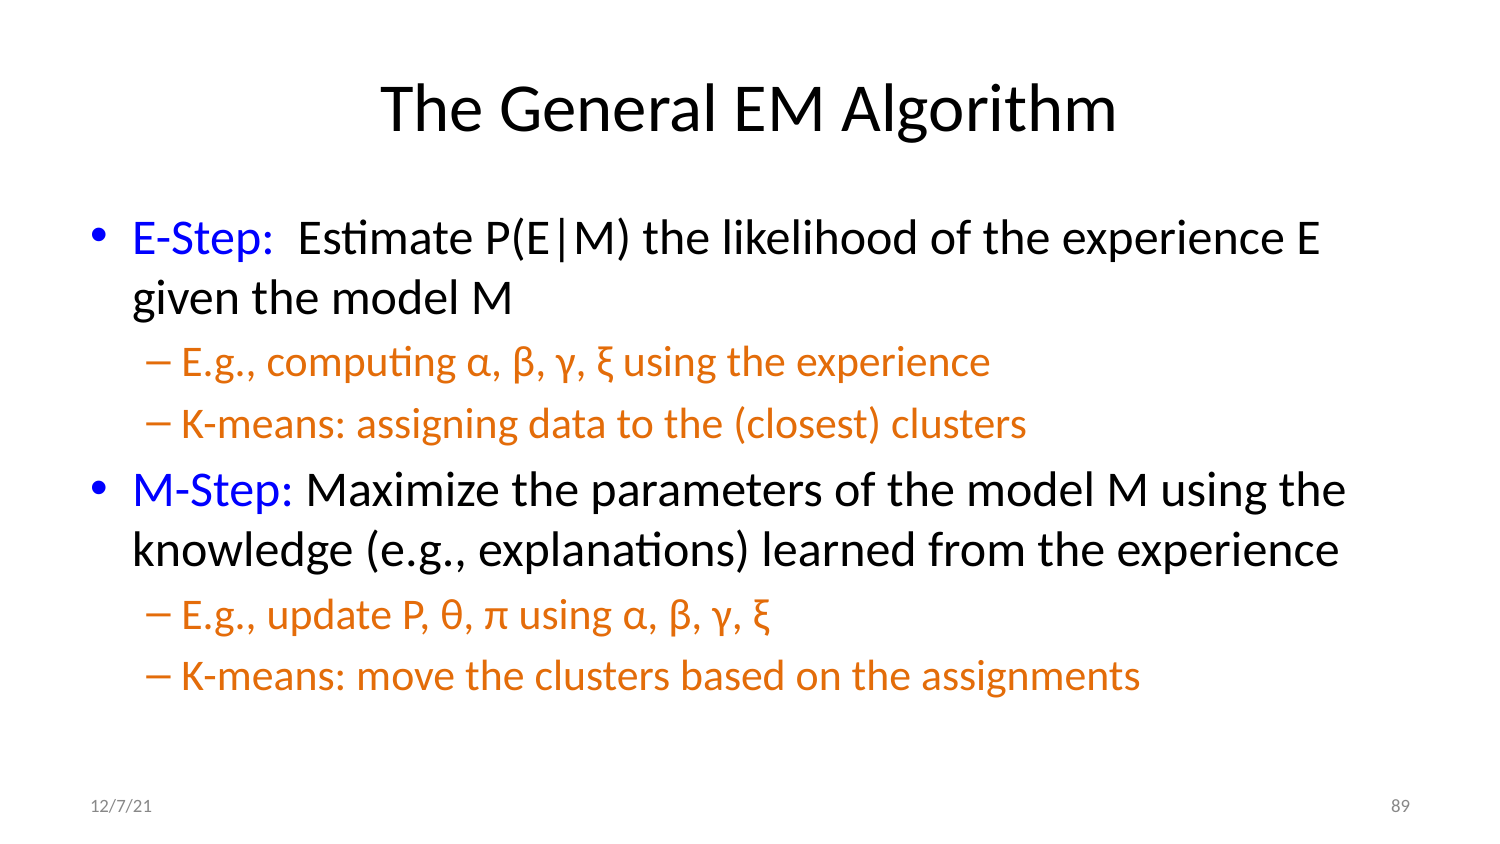

# The General EM Algorithm
E-Step:  Estimate P(E|M) the likelihood of the experience E given the model M
E.g., computing α, β, γ, ξ using the experience
K-means: assigning data to the (closest) clusters
M-Step: Maximize the parameters of the model M using the knowledge (e.g., explanations) learned from the experience
E.g., update P, θ, π using α, β, γ, ξ
K-means: move the clusters based on the assignments
12/7/21
89